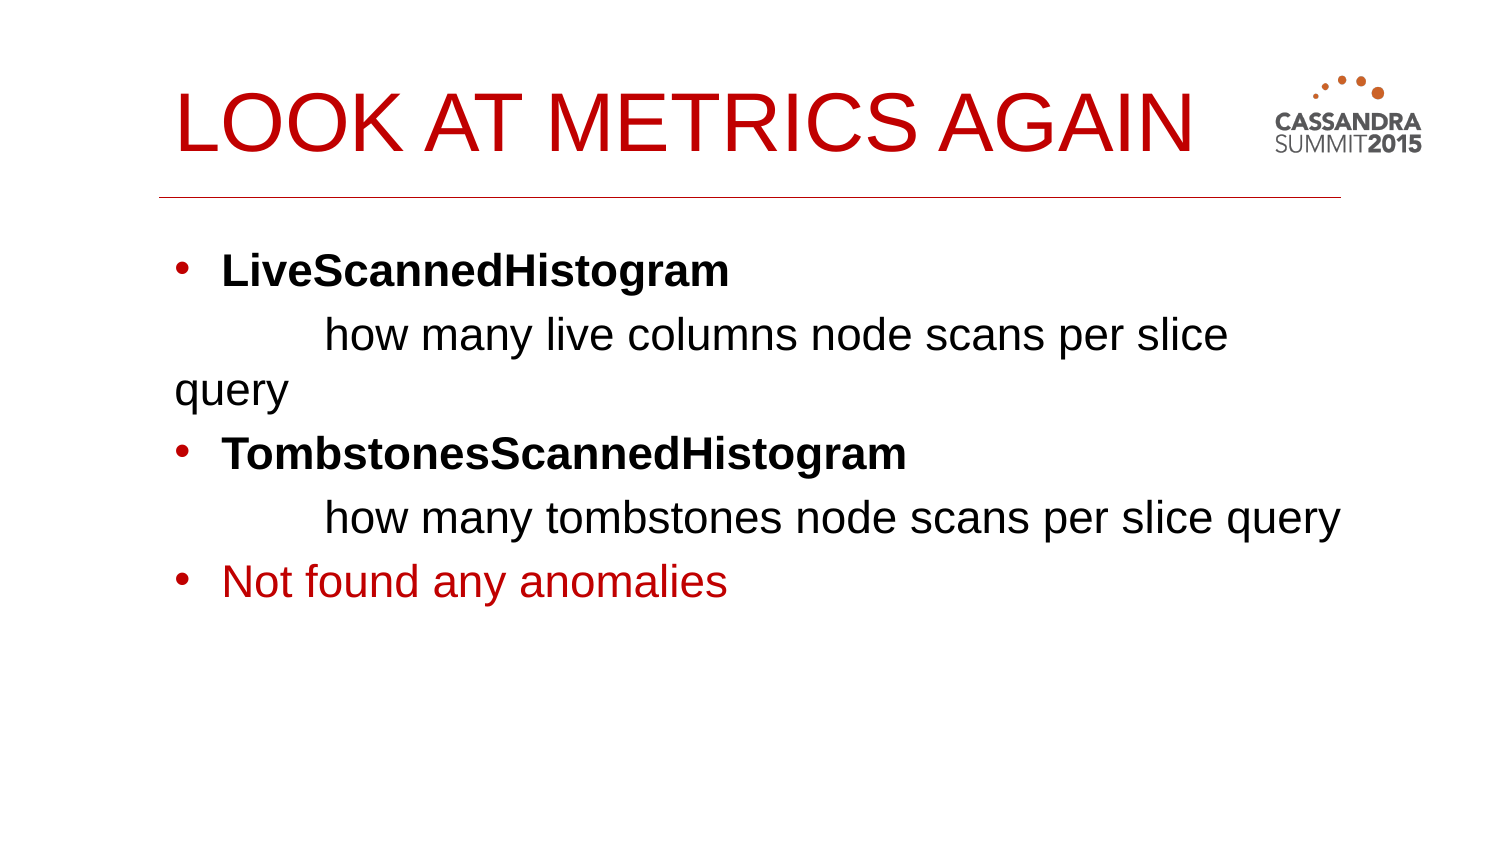

# Look at metrics again
LiveScannedHistogram
	how many live columns node scans per slice query
TombstonesScannedHistogram
	how many tombstones node scans per slice query
Not found any anomalies